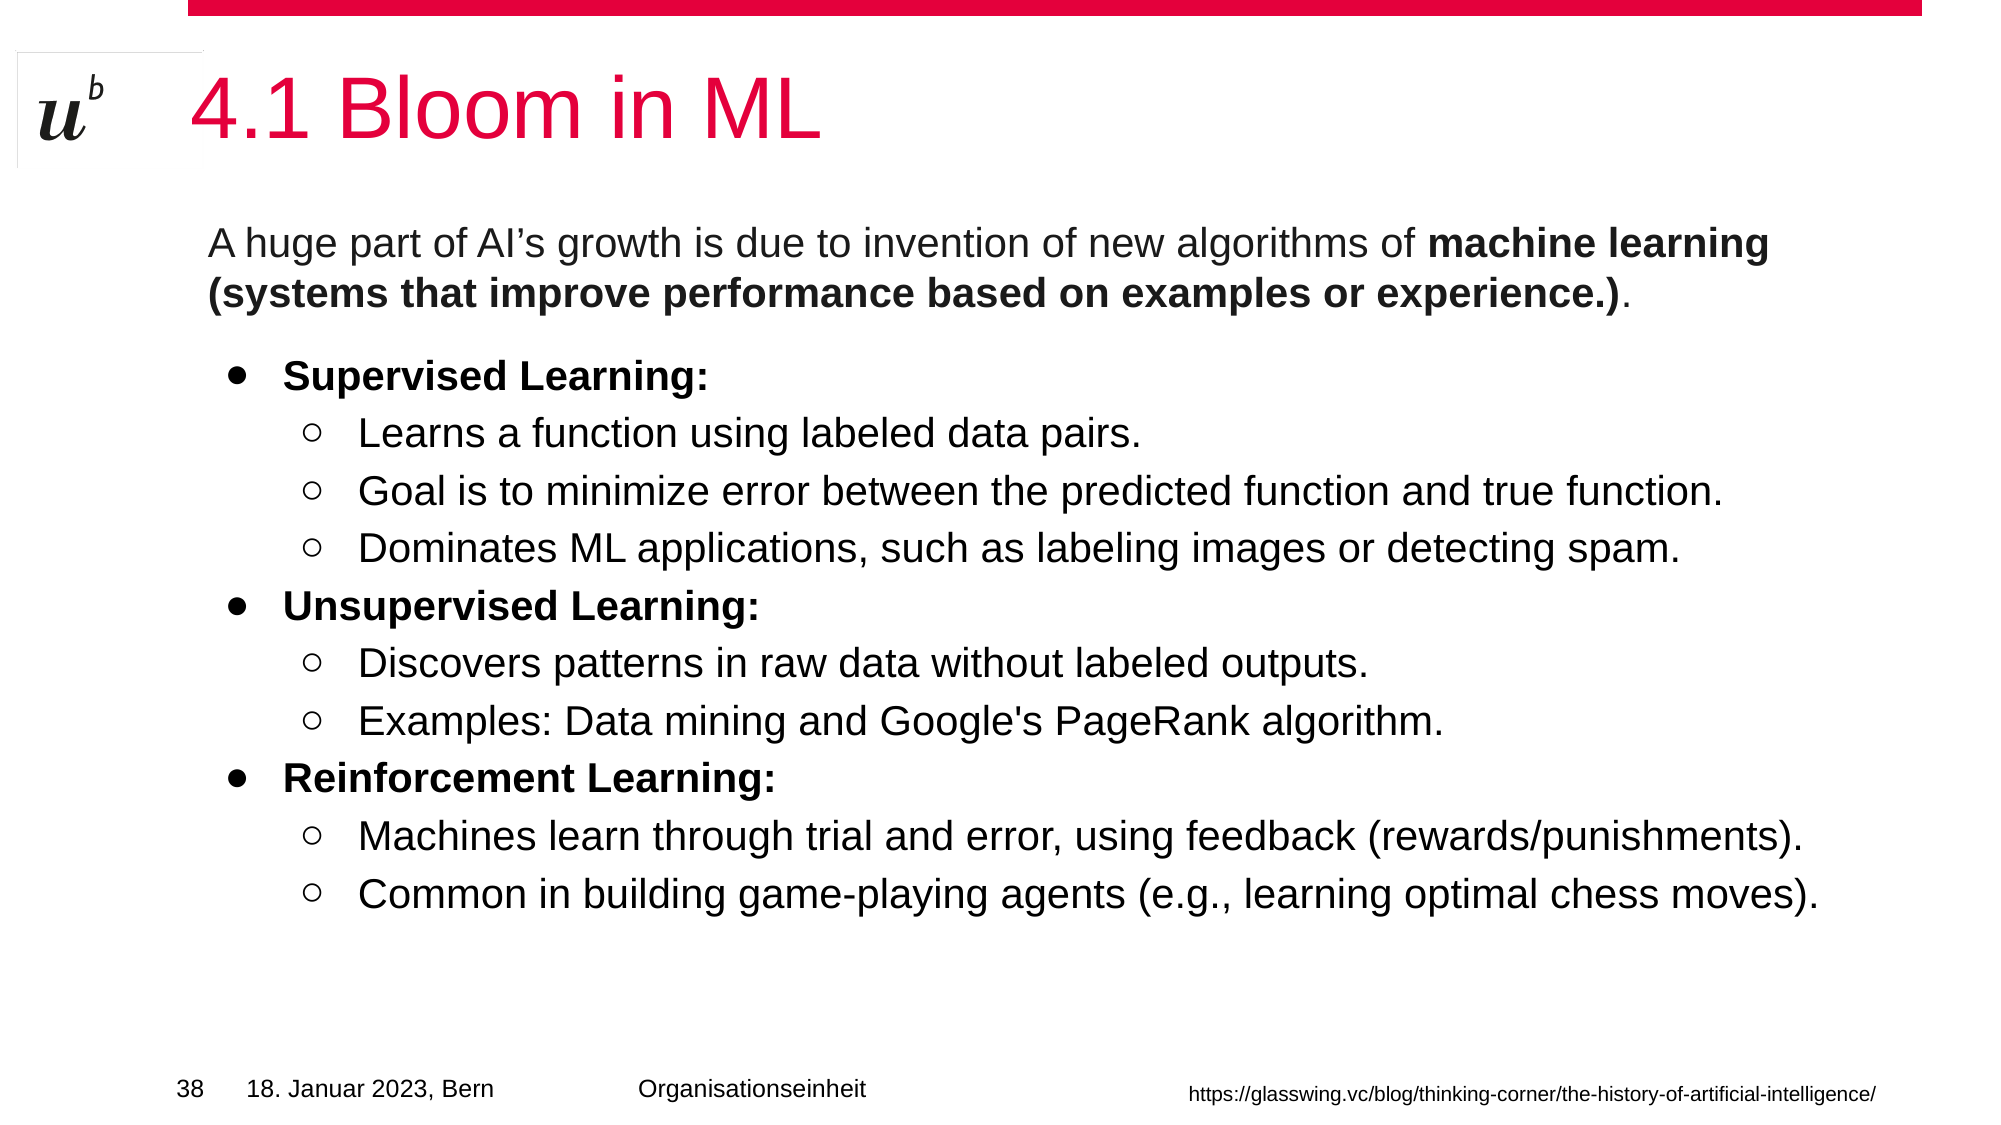

# 4.1 Bloom in ML
A huge part of AI’s growth is due to invention of new algorithms of machine learning (systems that improve performance based on examples or experience.).
Supervised Learning:
Learns a function using labeled data pairs.
Goal is to minimize error between the predicted function and true function.
Dominates ML applications, such as labeling images or detecting spam.
Unsupervised Learning:
Discovers patterns in raw data without labeled outputs.
Examples: Data mining and Google's PageRank algorithm.
Reinforcement Learning:
Machines learn through trial and error, using feedback (rewards/punishments).
Common in building game-playing agents (e.g., learning optimal chess moves).

38
18. Januar 2023, Bern
Organisationseinheit
https://glasswing.vc/blog/thinking-corner/the-history-of-artificial-intelligence/